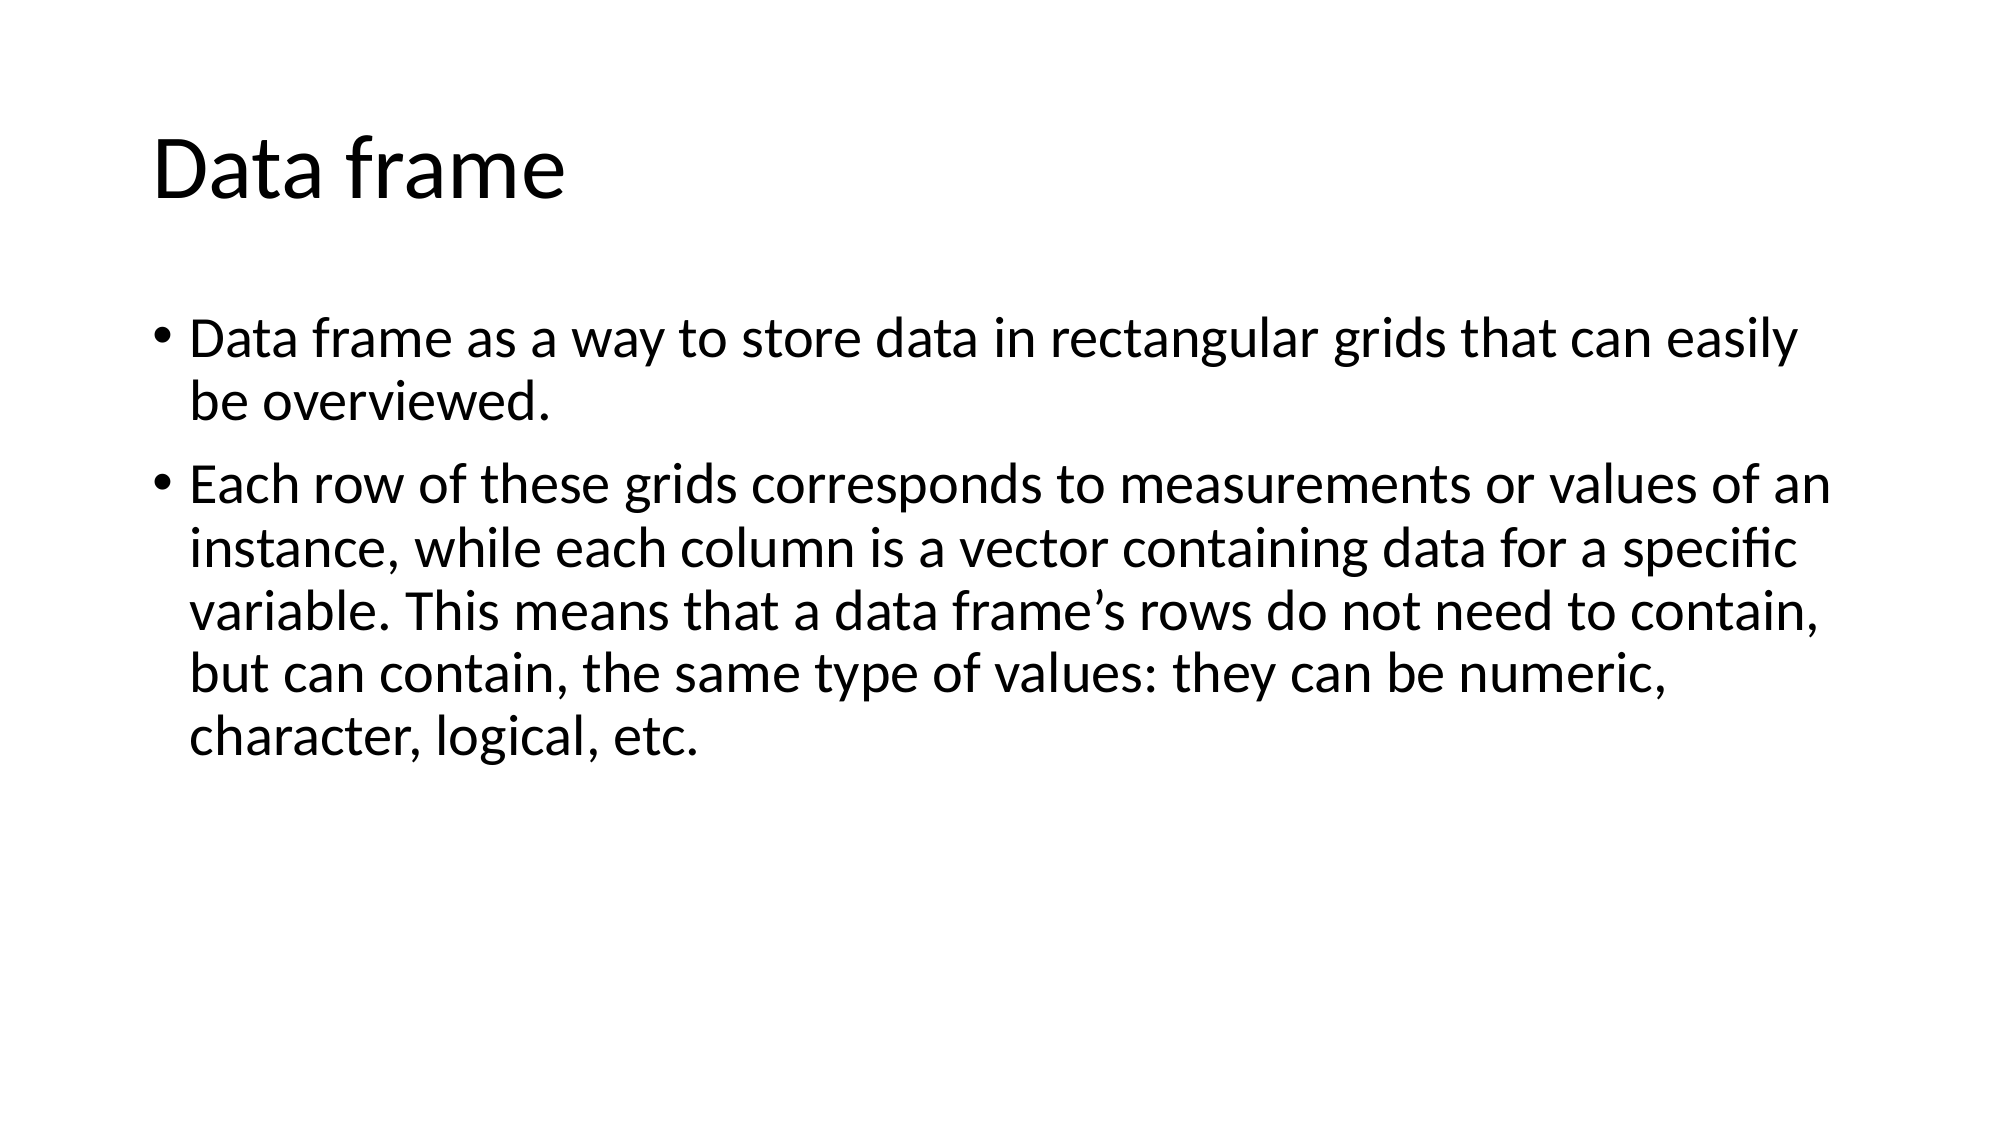

# Data frame
Data frame as a way to store data in rectangular grids that can easily be overviewed.
Each row of these grids corresponds to measurements or values of an instance, while each column is a vector containing data for a specific variable. This means that a data frame’s rows do not need to contain, but can contain, the same type of values: they can be numeric, character, logical, etc.